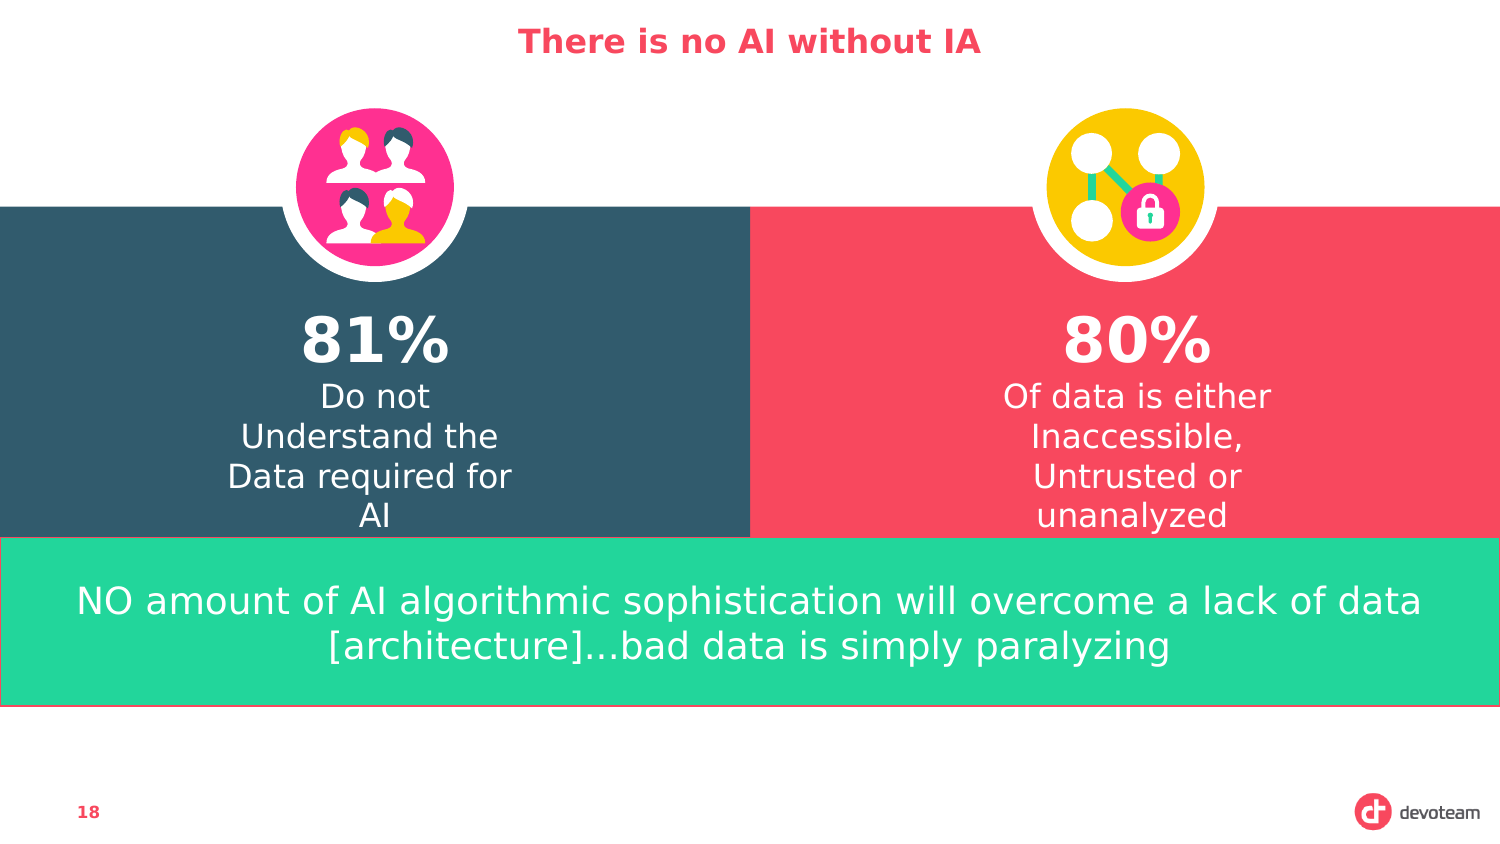

# There is no AI without IA

81%
Do not
Understand the
Data required for
AI
80%
Of data is either
Inaccessible,
Untrusted or
unanalyzed
NO amount of AI algorithmic sophistication will overcome a lack of data [architecture]...bad data is simply paralyzing
18